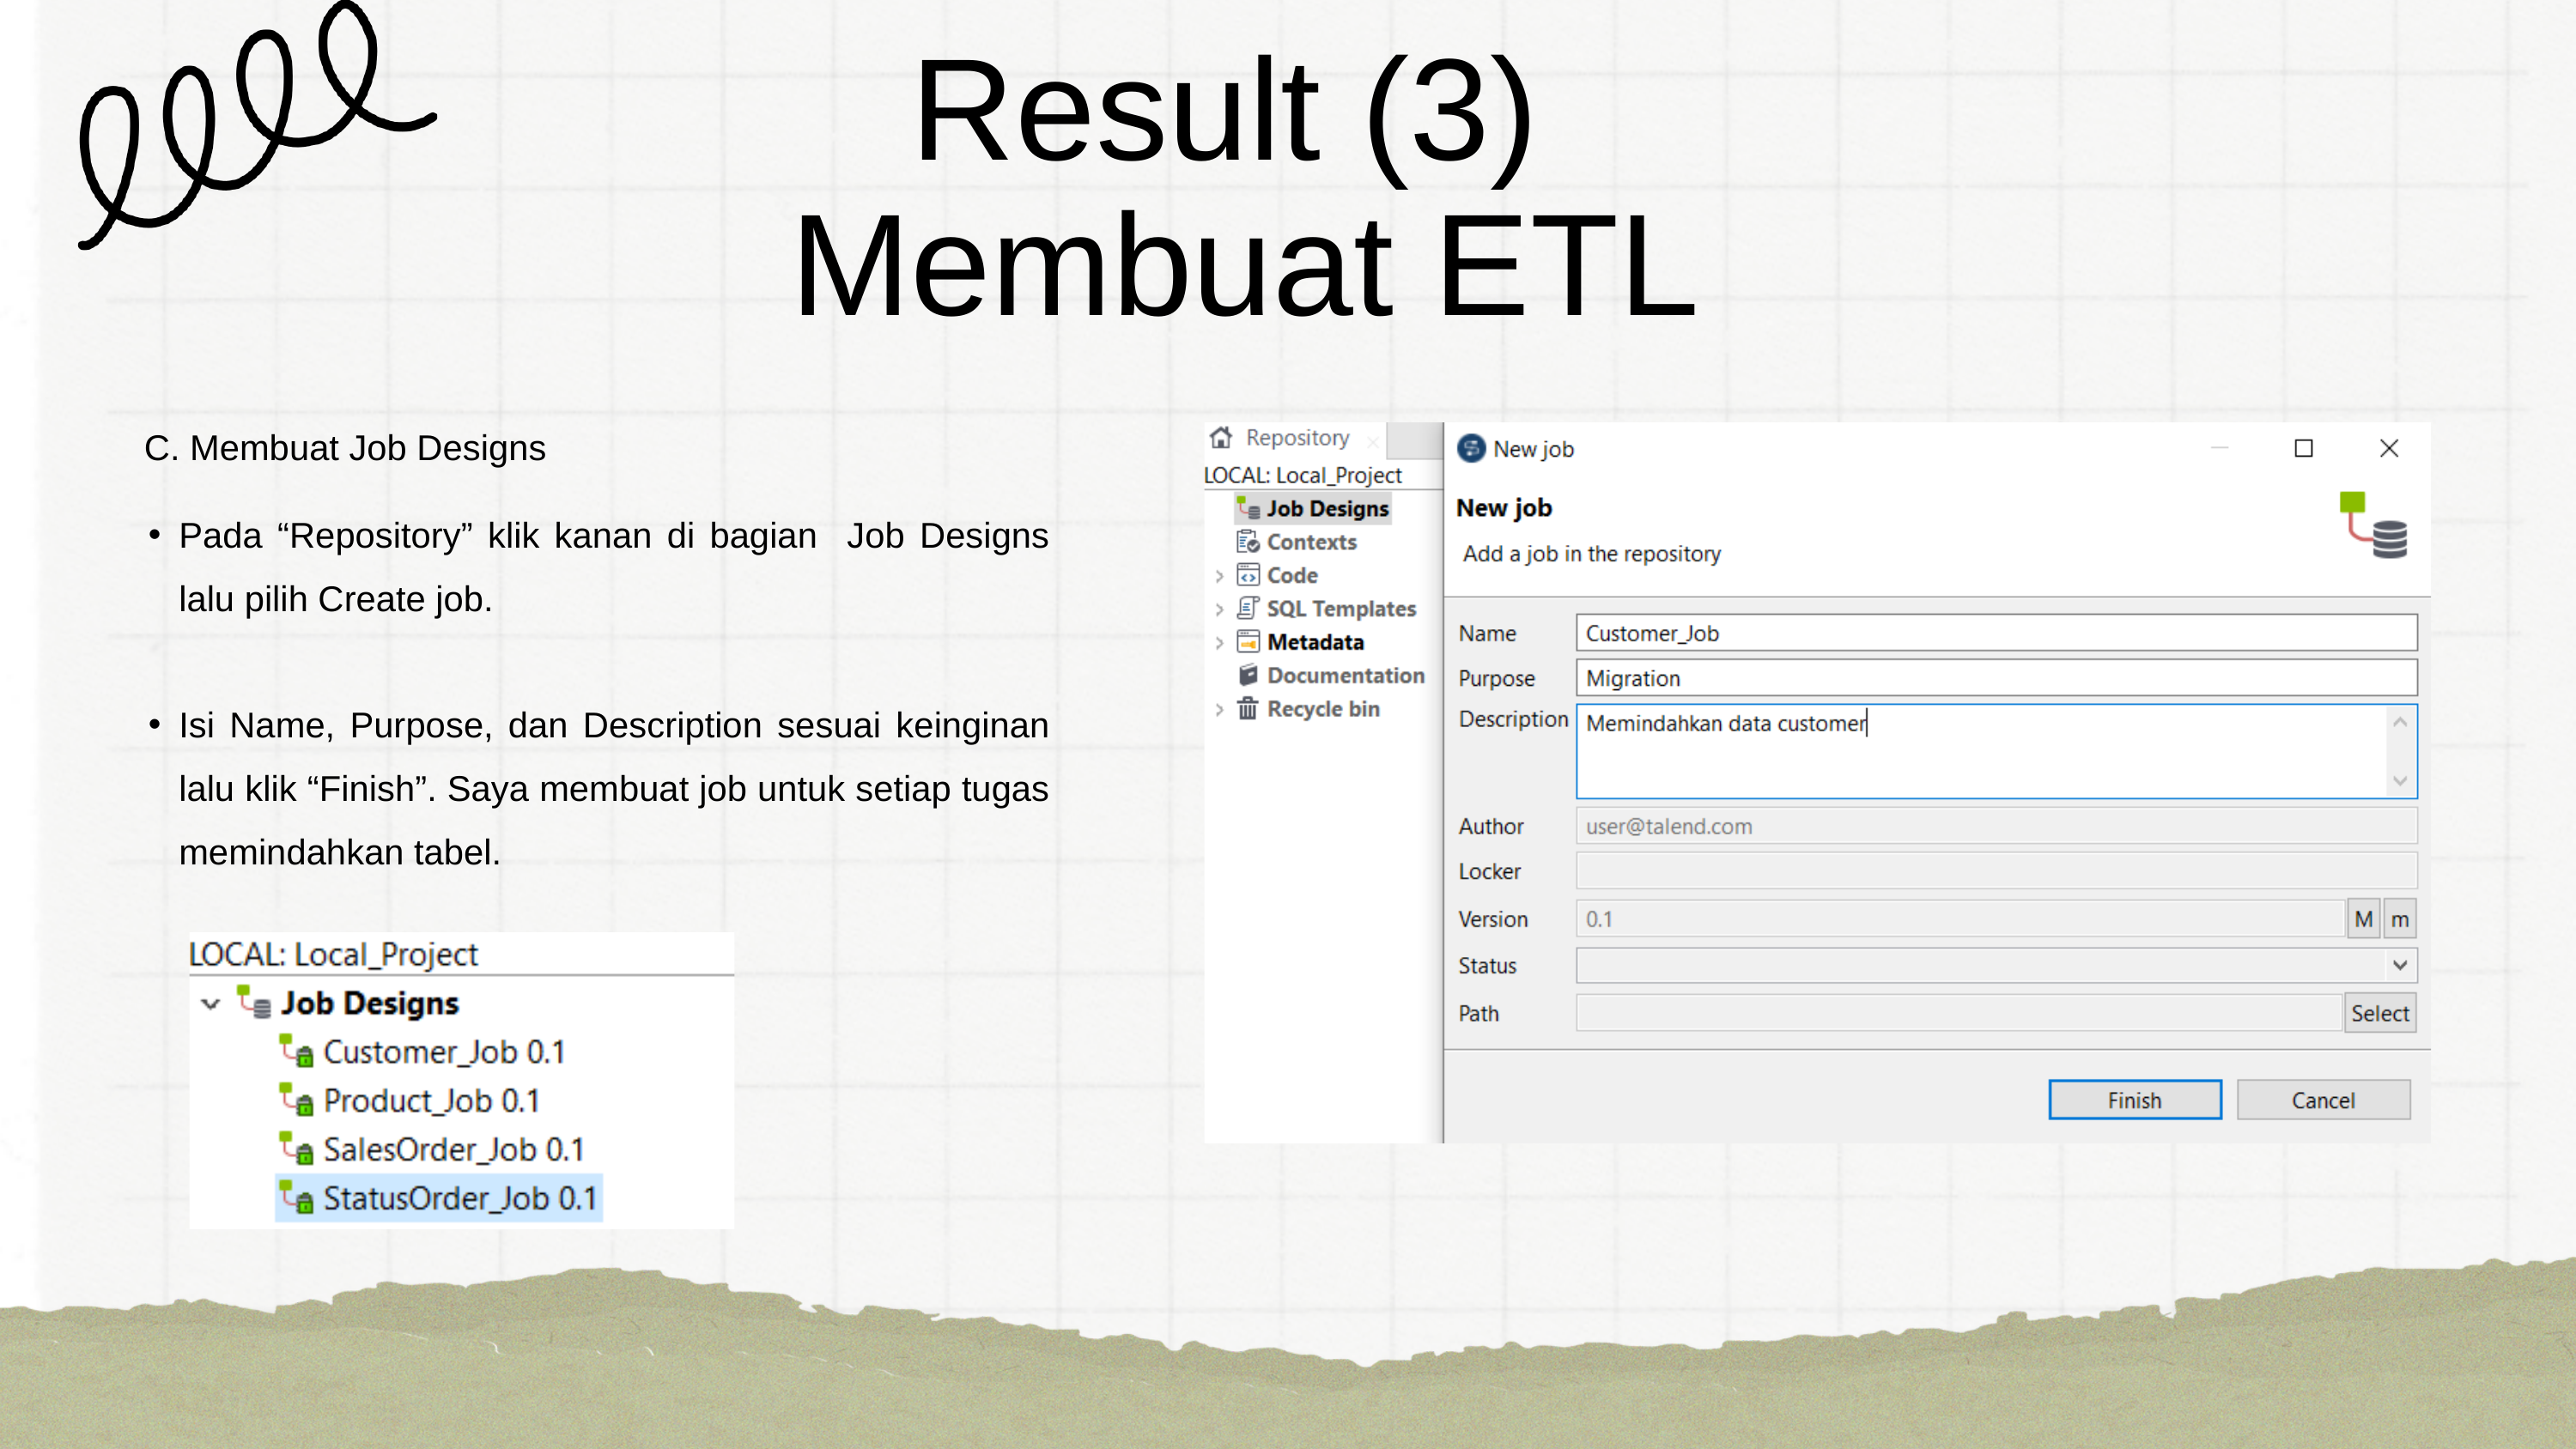

Result (3)
Membuat ETL
C. Membuat Job Designs

Pada “Repository” klik kanan di bagian  Job Designs lalu pilih Create job.

Isi Name, Purpose, dan Description sesuai keinginan lalu klik “Finish”. Saya membuat job untuk setiap tugas memindahkan tabel.